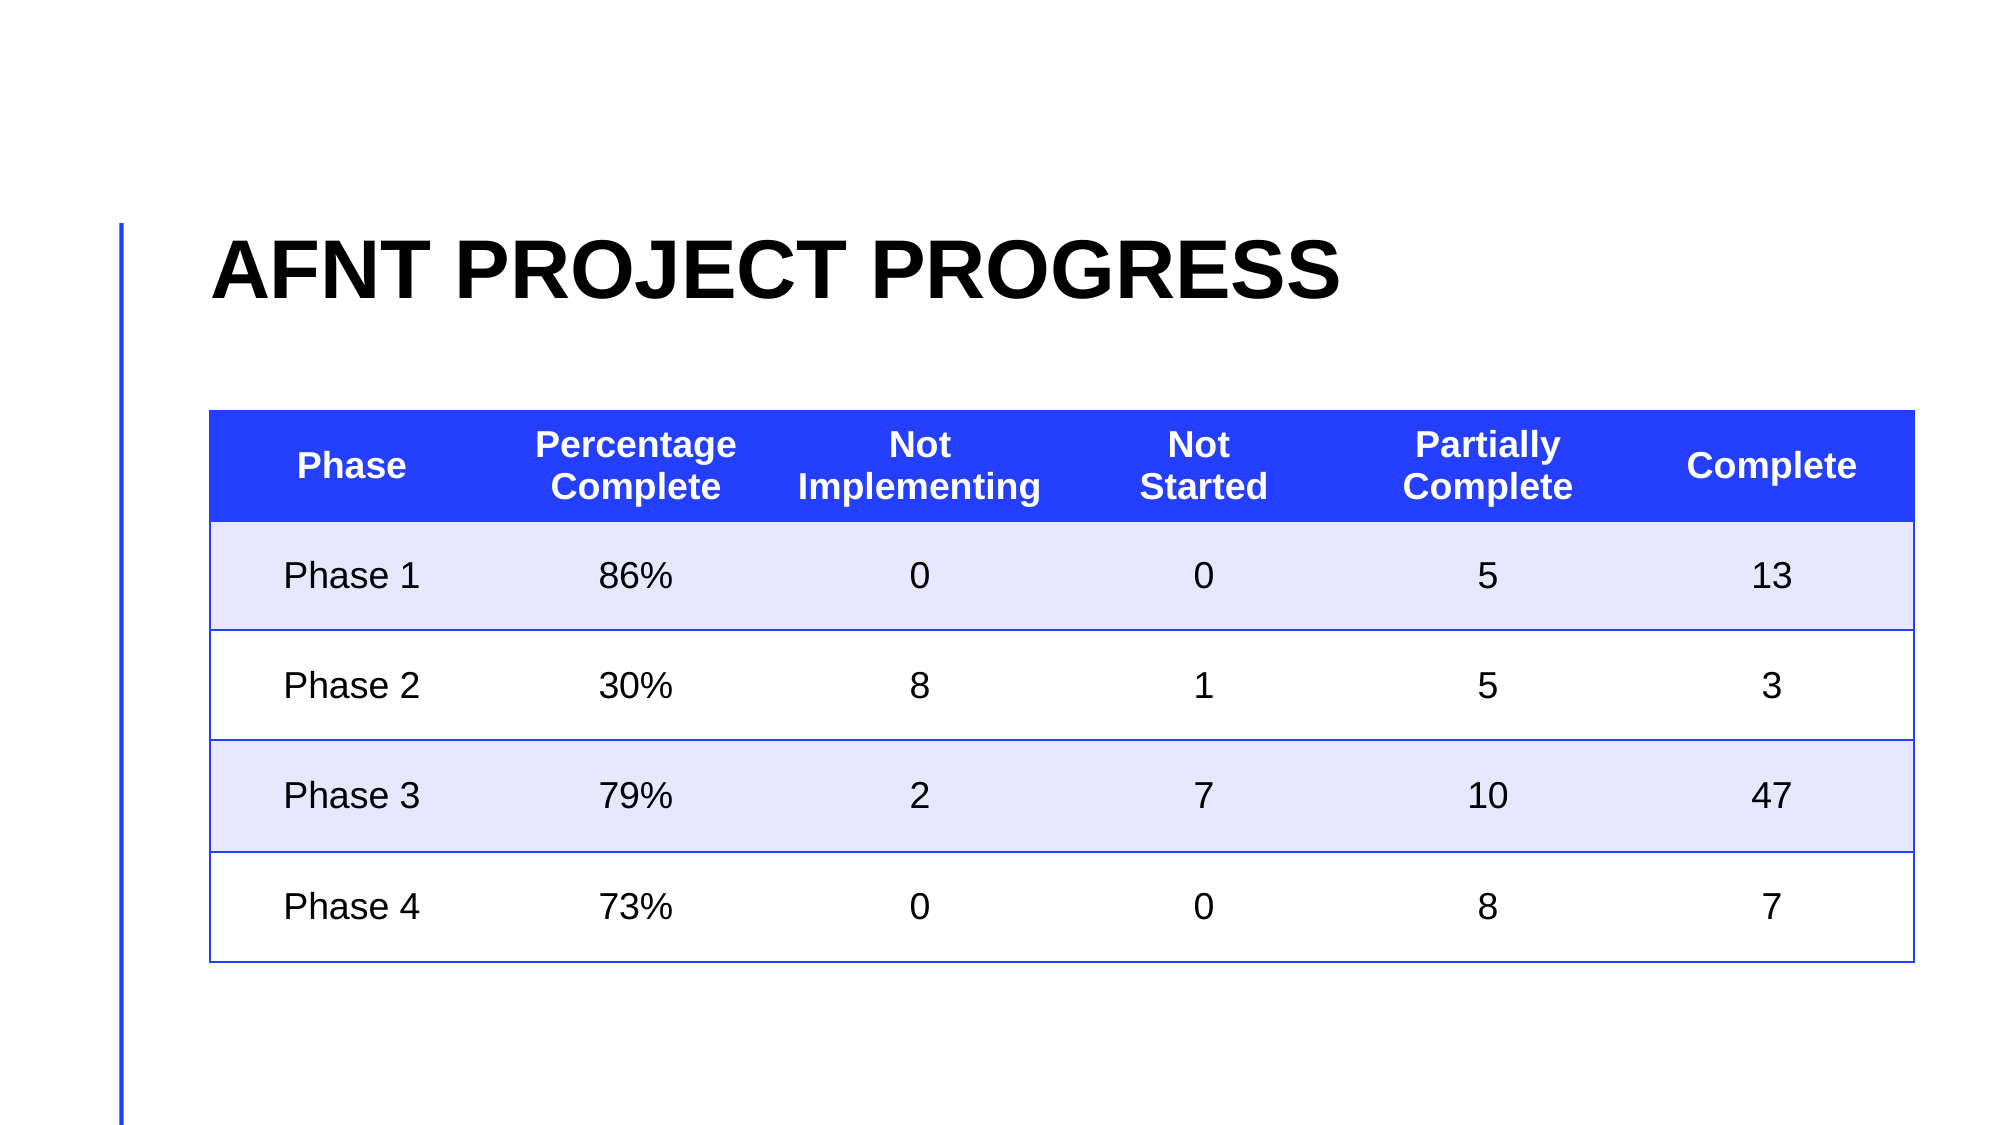

# Afnt project progress
| Phase | Percentage Complete | Not Implementing | Not Started | Partially Complete | Complete |
| --- | --- | --- | --- | --- | --- |
| Phase 1 | 86% | 0 | 0 | 5 | 13 |
| Phase 2 | 30% | 8 | 1 | 5 | 3 |
| Phase 3 | 79% | 2 | 7 | 10 | 47 |
| Phase 4 | 73% | 0 | 0 | 8 | 7 |